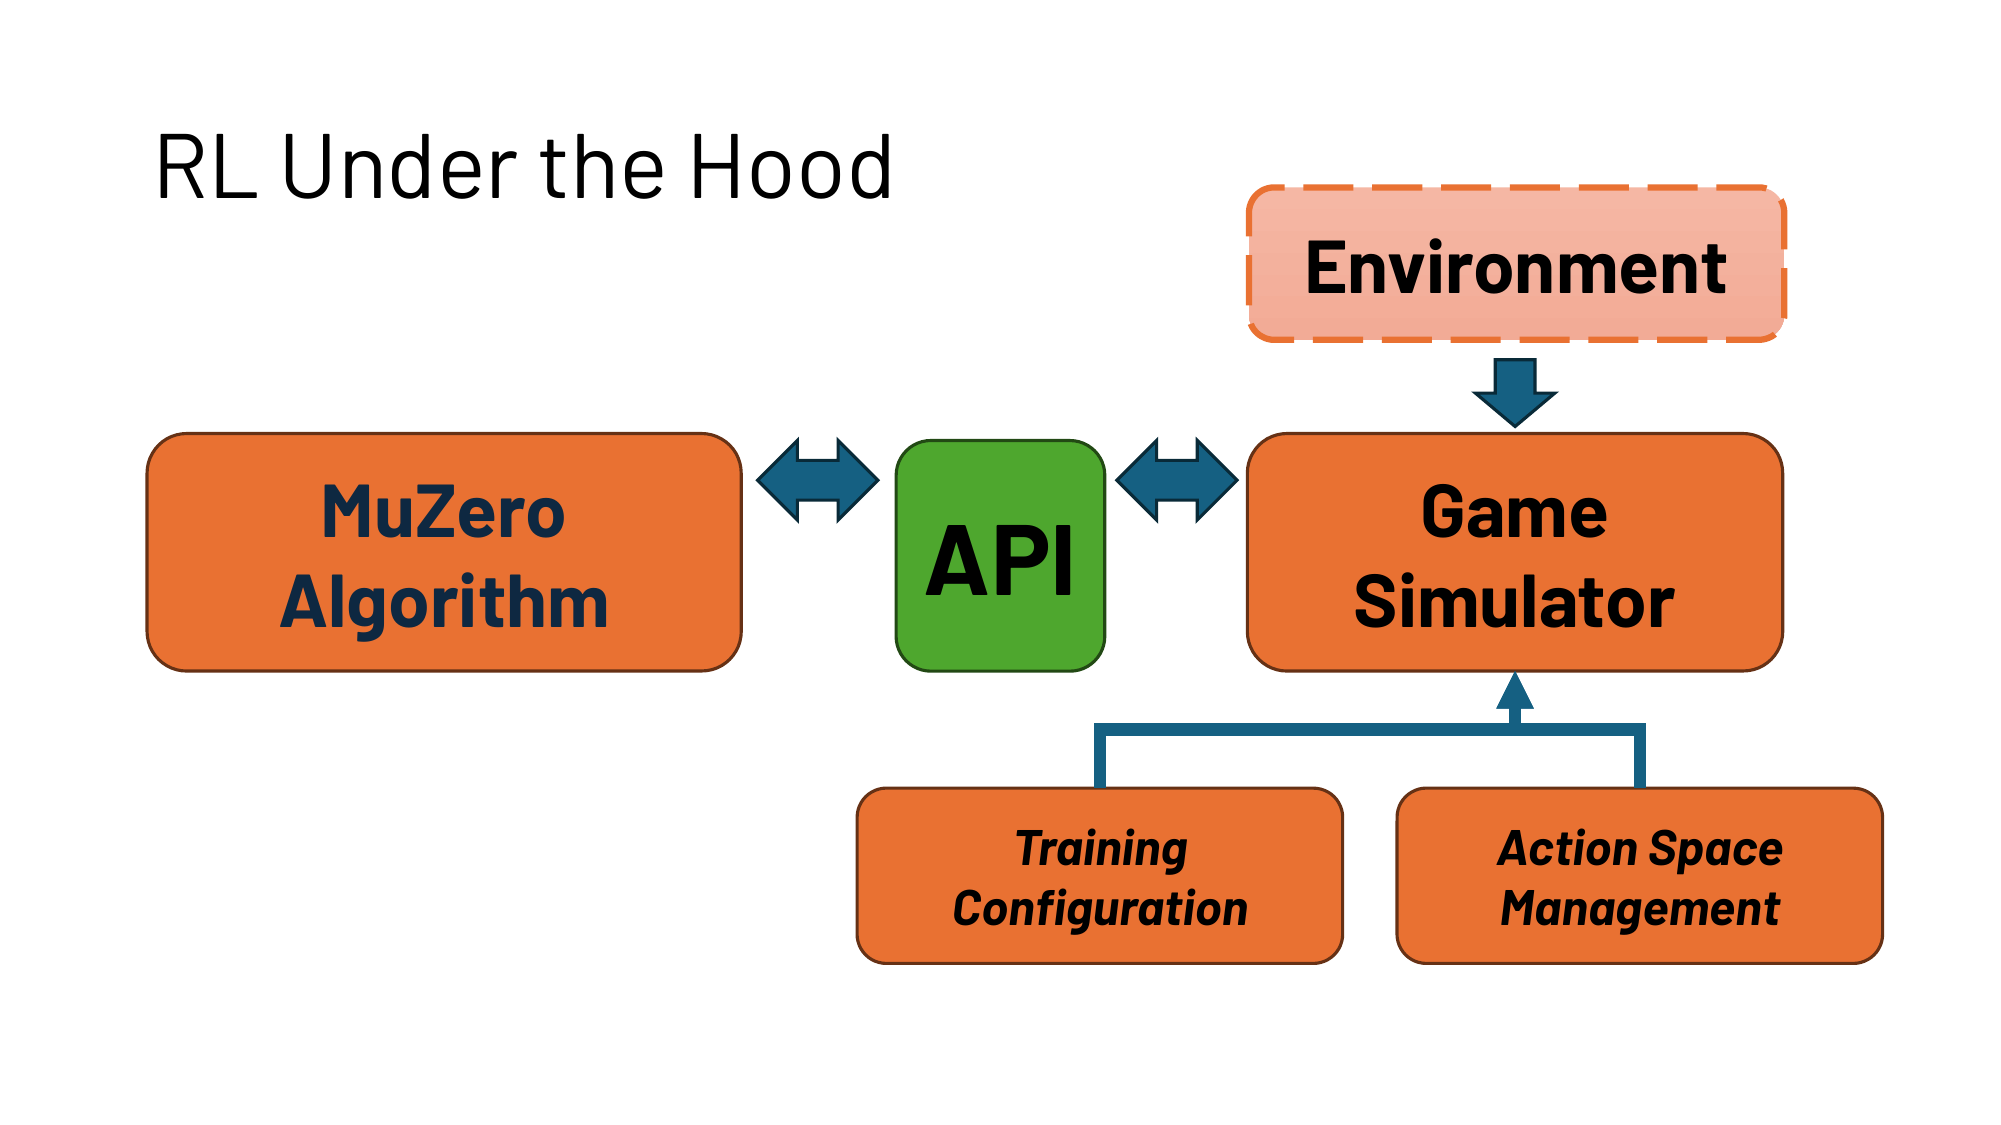

# RL Under the Hood
Environment

MuZero
Algorithm
Game
Simulator

API

Training Configuration
Action Space Management